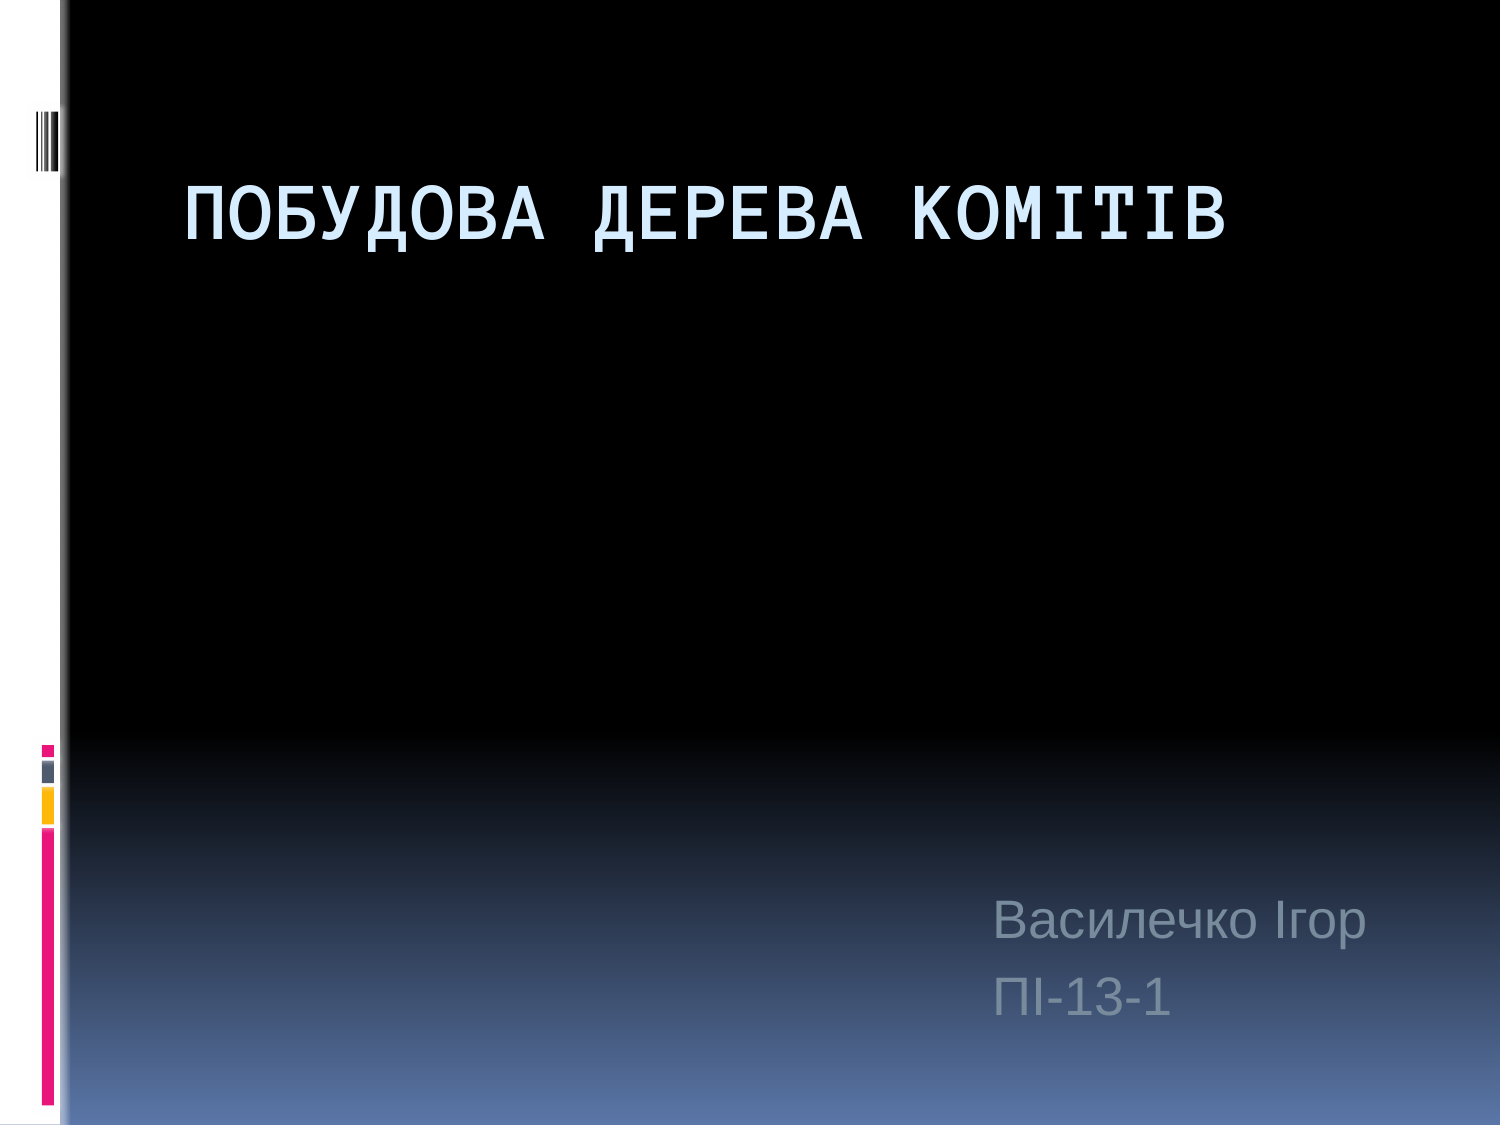

# Побудова дерева комітів
Василечко Ігор
ПІ-13-1